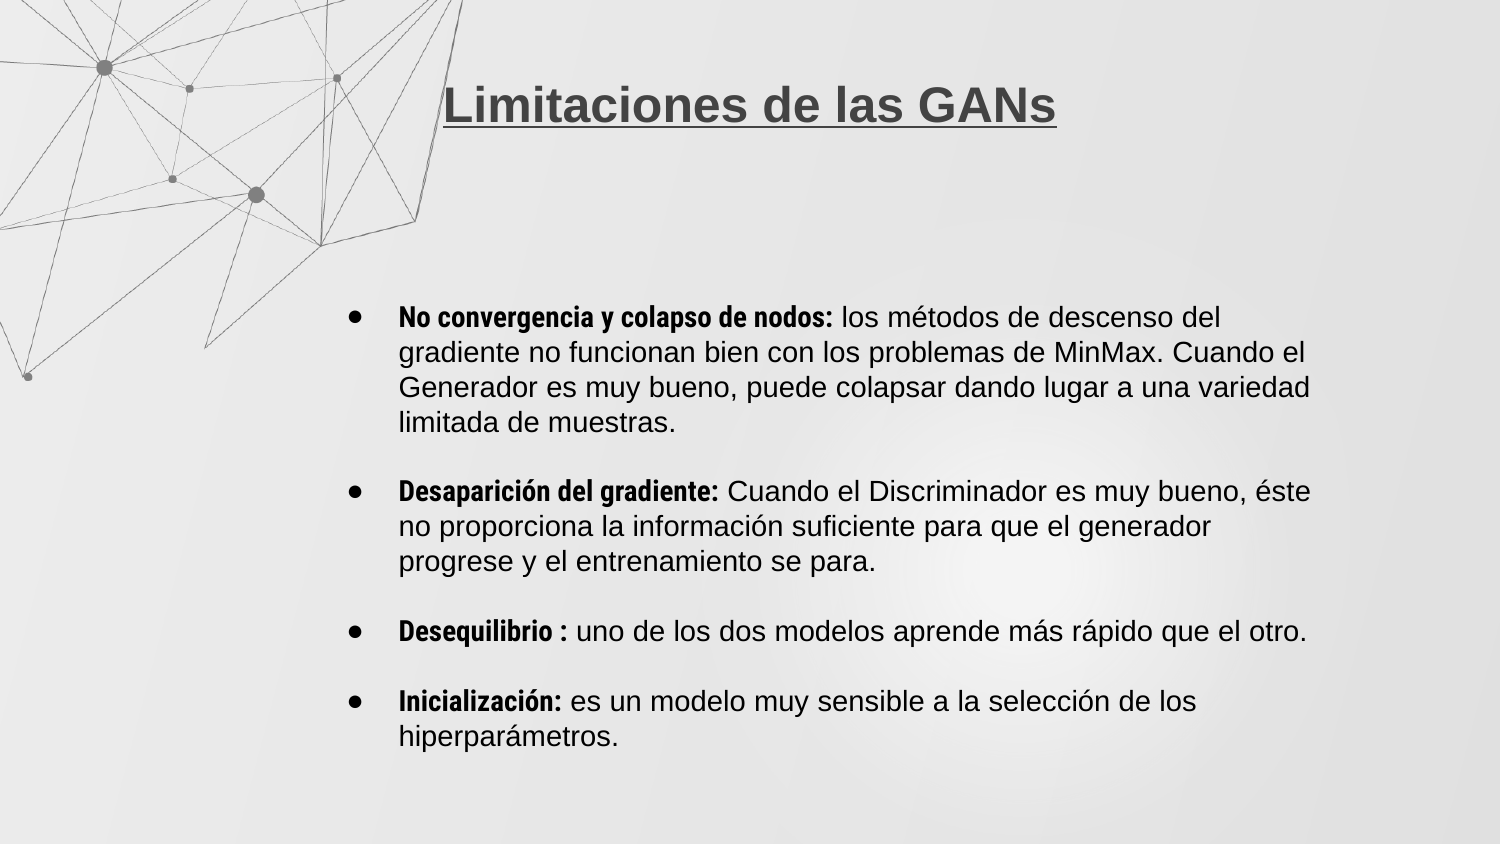

Limitaciones de las GANs
No convergencia y colapso de nodos: los métodos de descenso del gradiente no funcionan bien con los problemas de MinMax. Cuando el Generador es muy bueno, puede colapsar dando lugar a una variedad limitada de muestras.

Desaparición del gradiente: Cuando el Discriminador es muy bueno, éste no proporciona la información suficiente para que el generador progrese y el entrenamiento se para.

Desequilibrio : uno de los dos modelos aprende más rápido que el otro.

Inicialización: es un modelo muy sensible a la selección de los hiperparámetros.